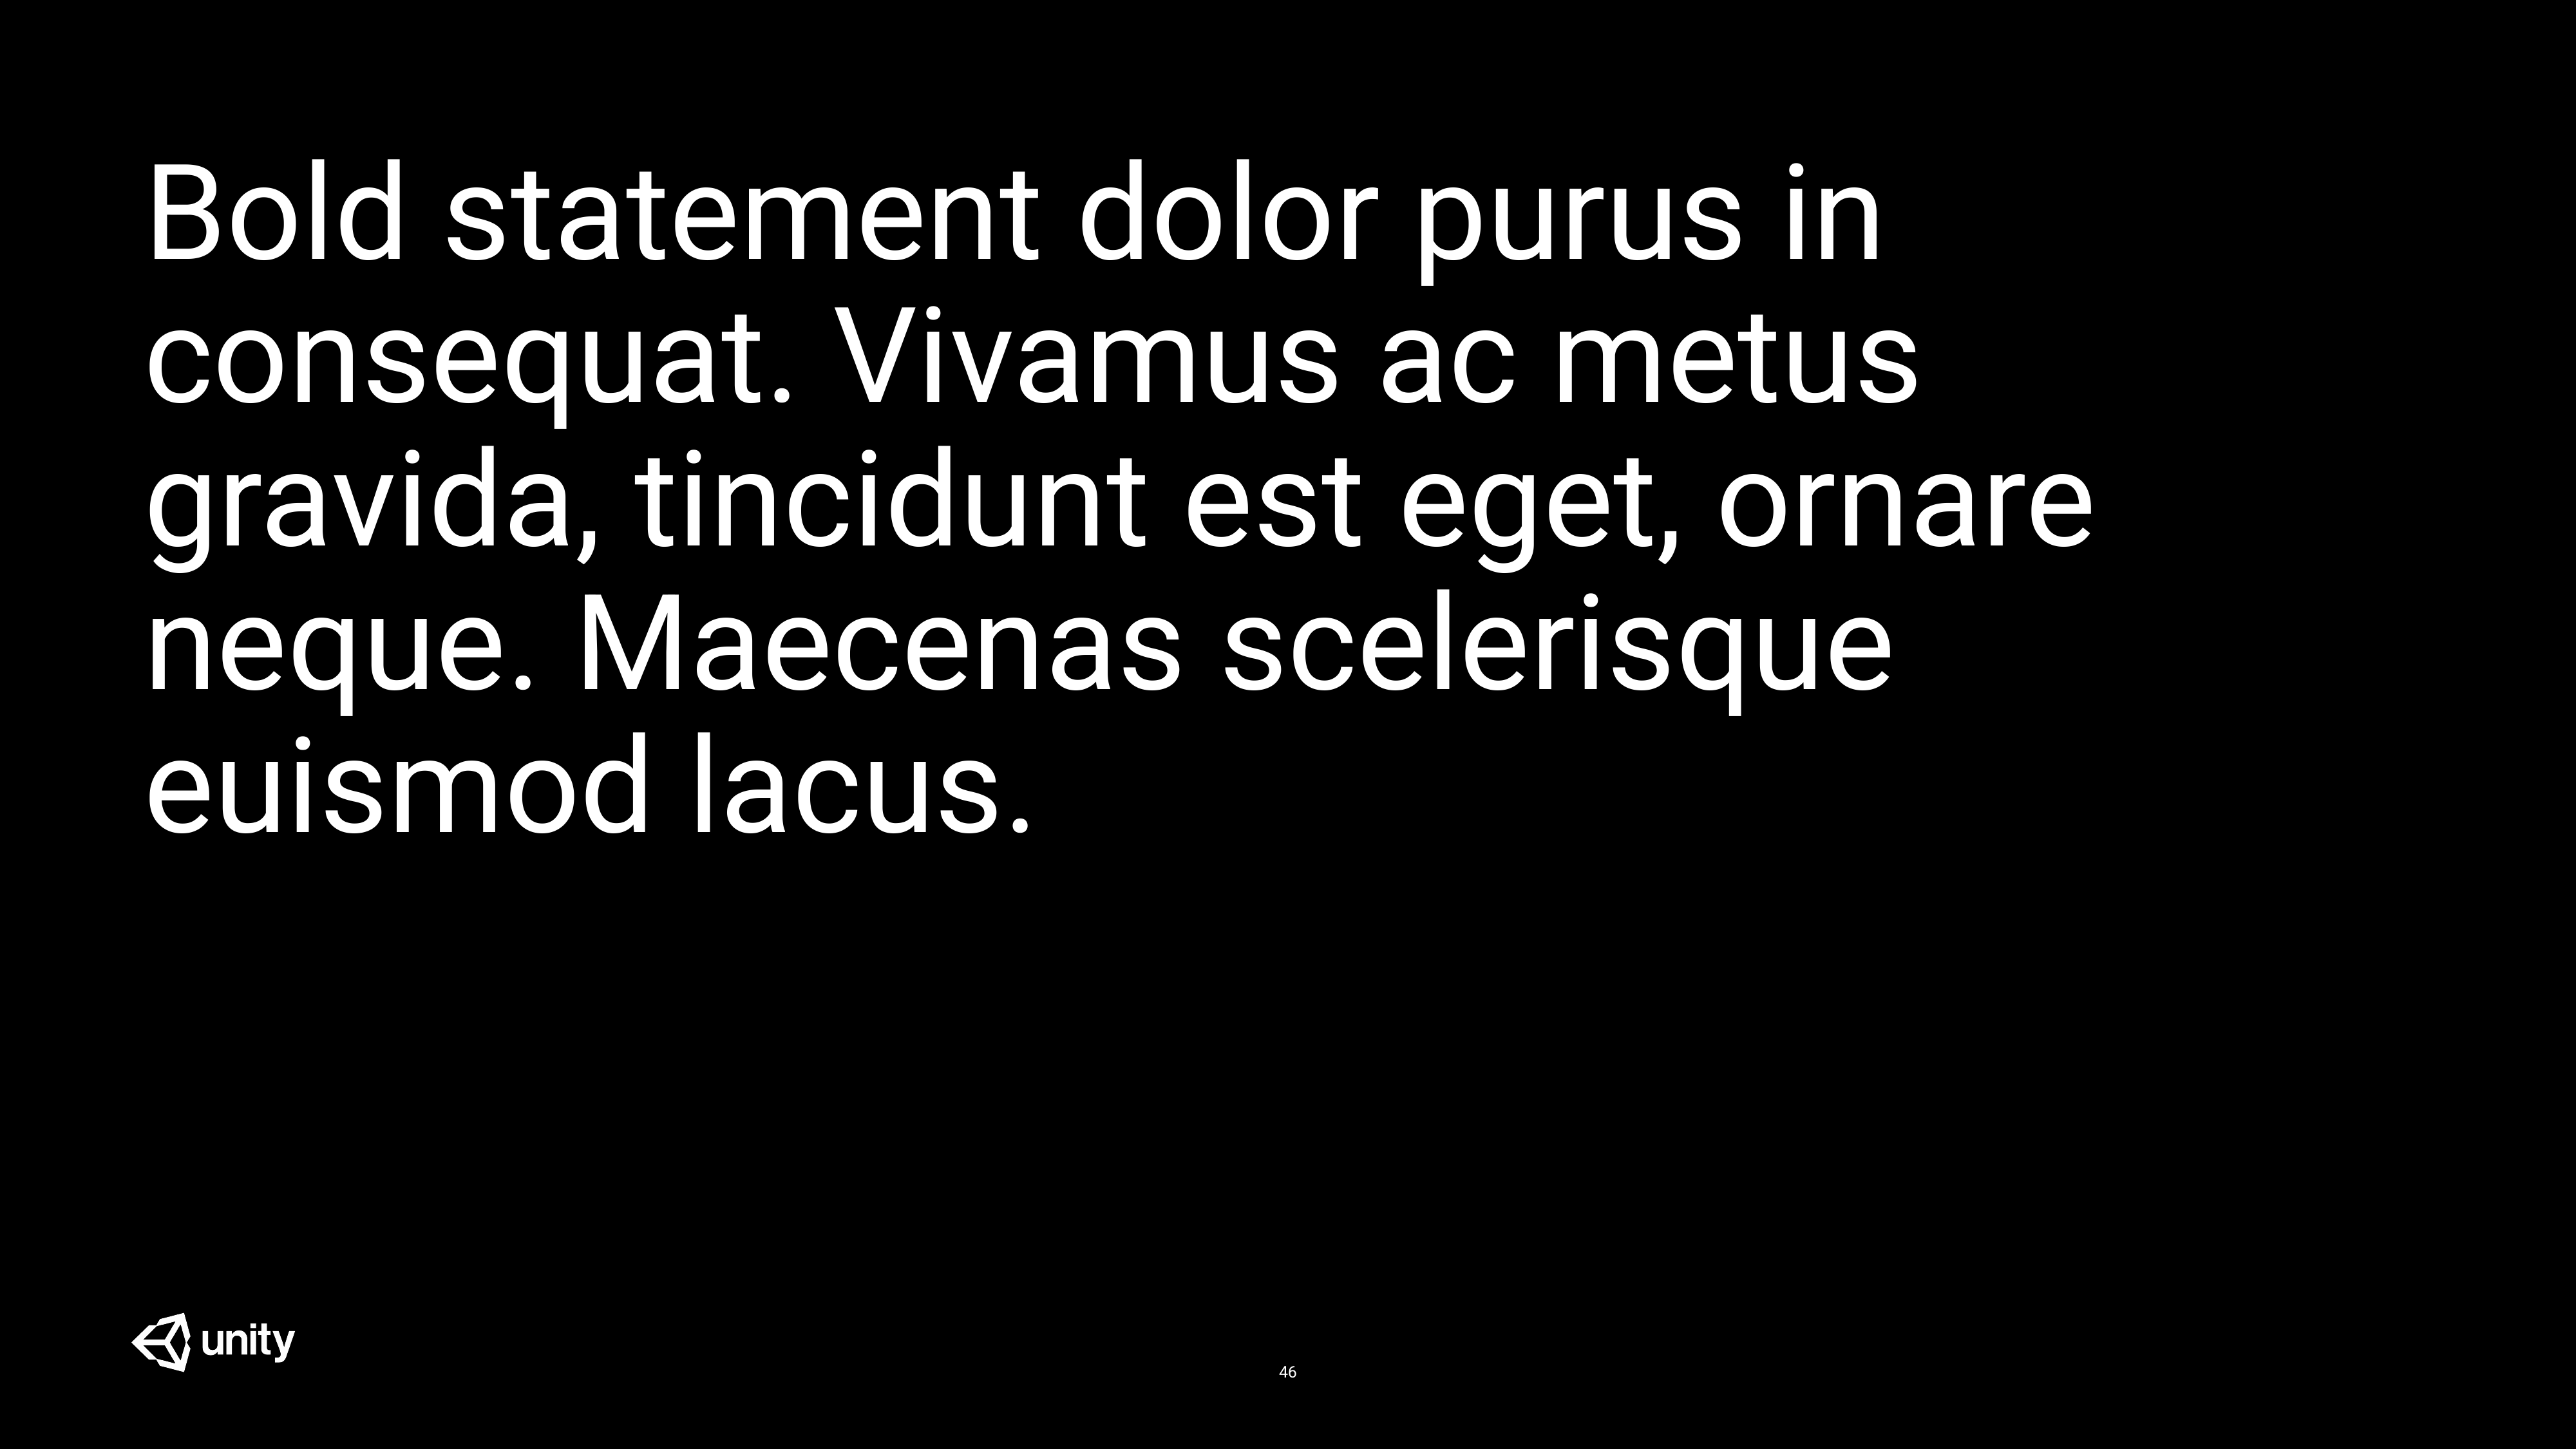

Bold statement dolor purus in consequat. Vivamus ac metus gravida, tincidunt est eget, ornare neque. Maecenas scelerisque euismod lacus.
46